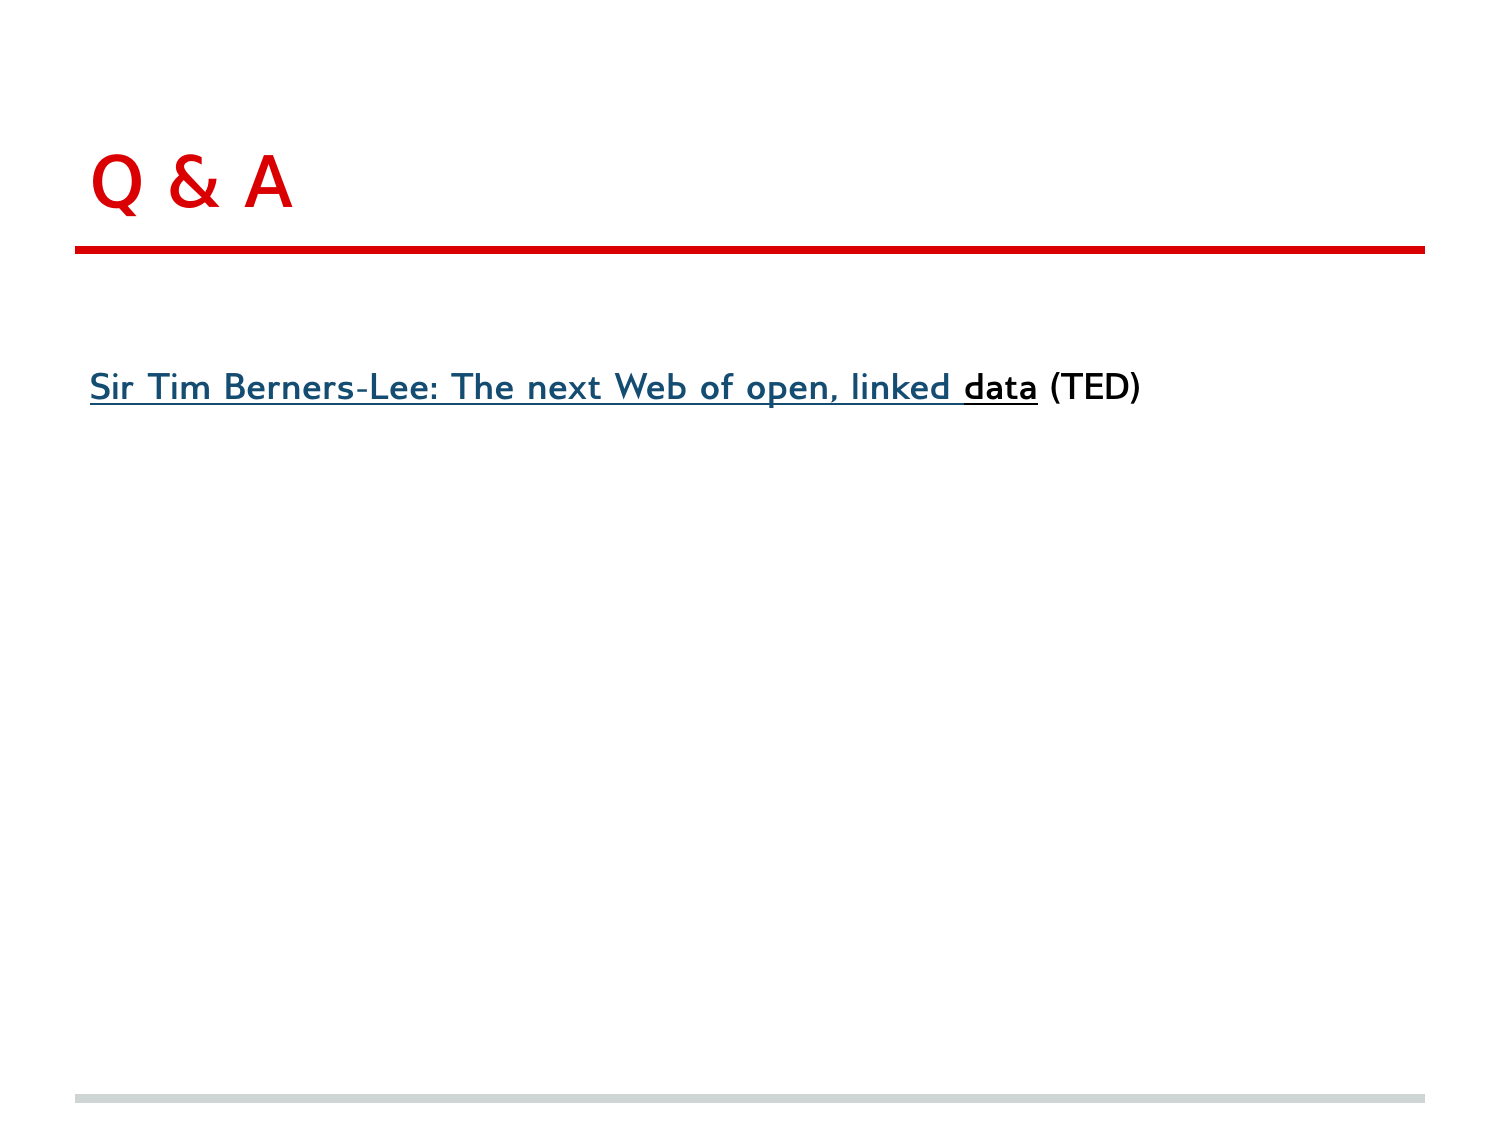

# Q & A
Sir Tim Berners-Lee: The next Web of open, linked data (TED)